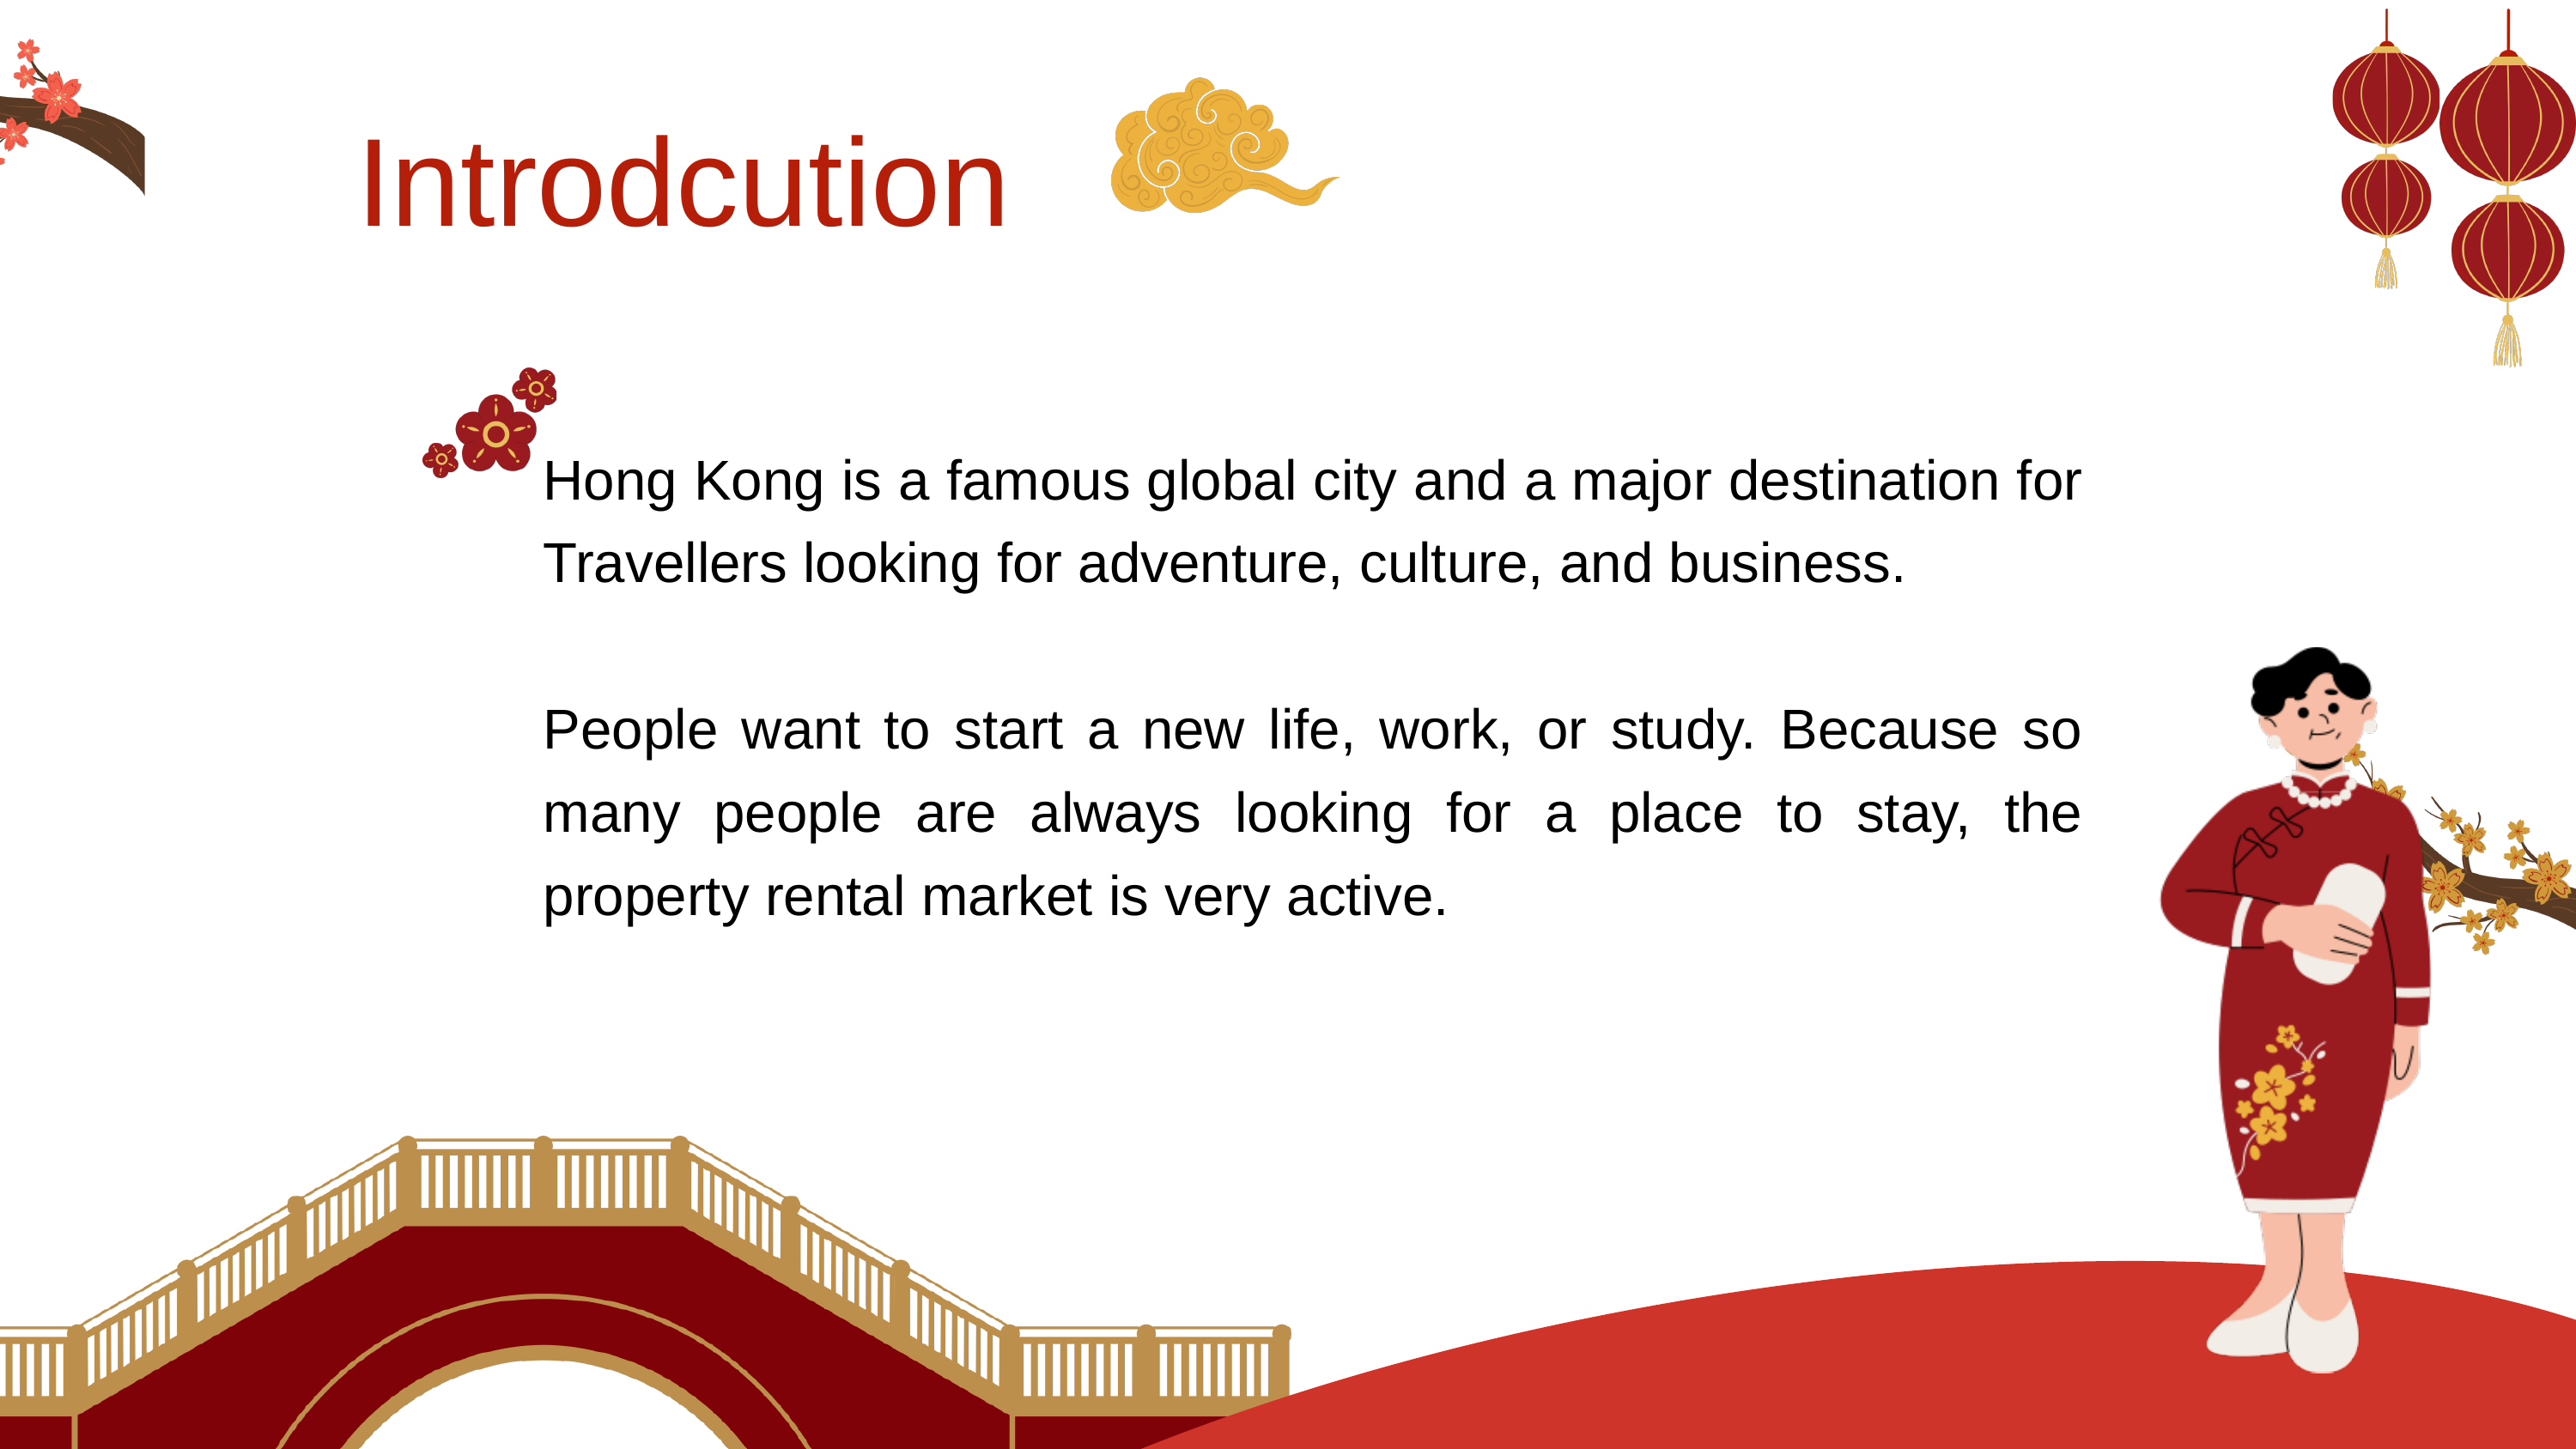

Introdcution

Hong Kong is a famous global city and a major destination for Travellers looking for adventure, culture, and business.

People want to start a new life, work, or study. Because so many people are always looking for a place to stay, the property rental market is very active.

7. Conclusion